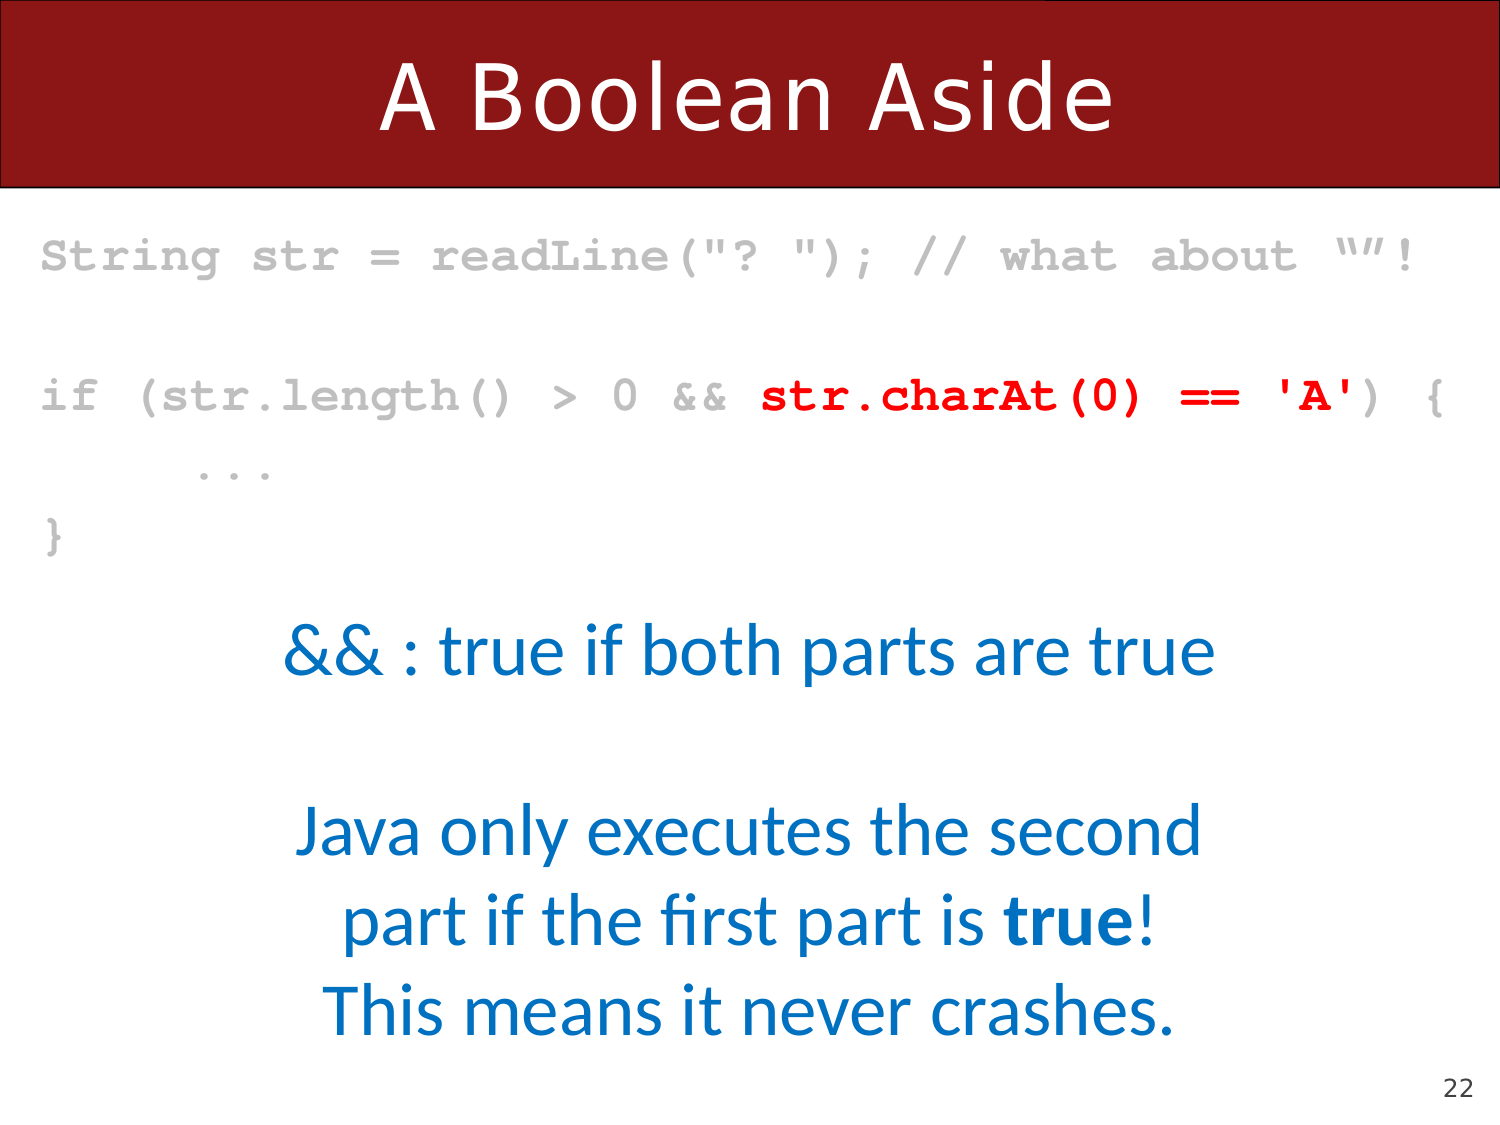

# A Boolean Aside
String str = readLine("? "); // what about “”!

if (str.length() > 0 && str.charAt(0) == 'A') {
	...
}
&& : true if both parts are true

Java only executes the second part if the first part is true! This means it never crashes.